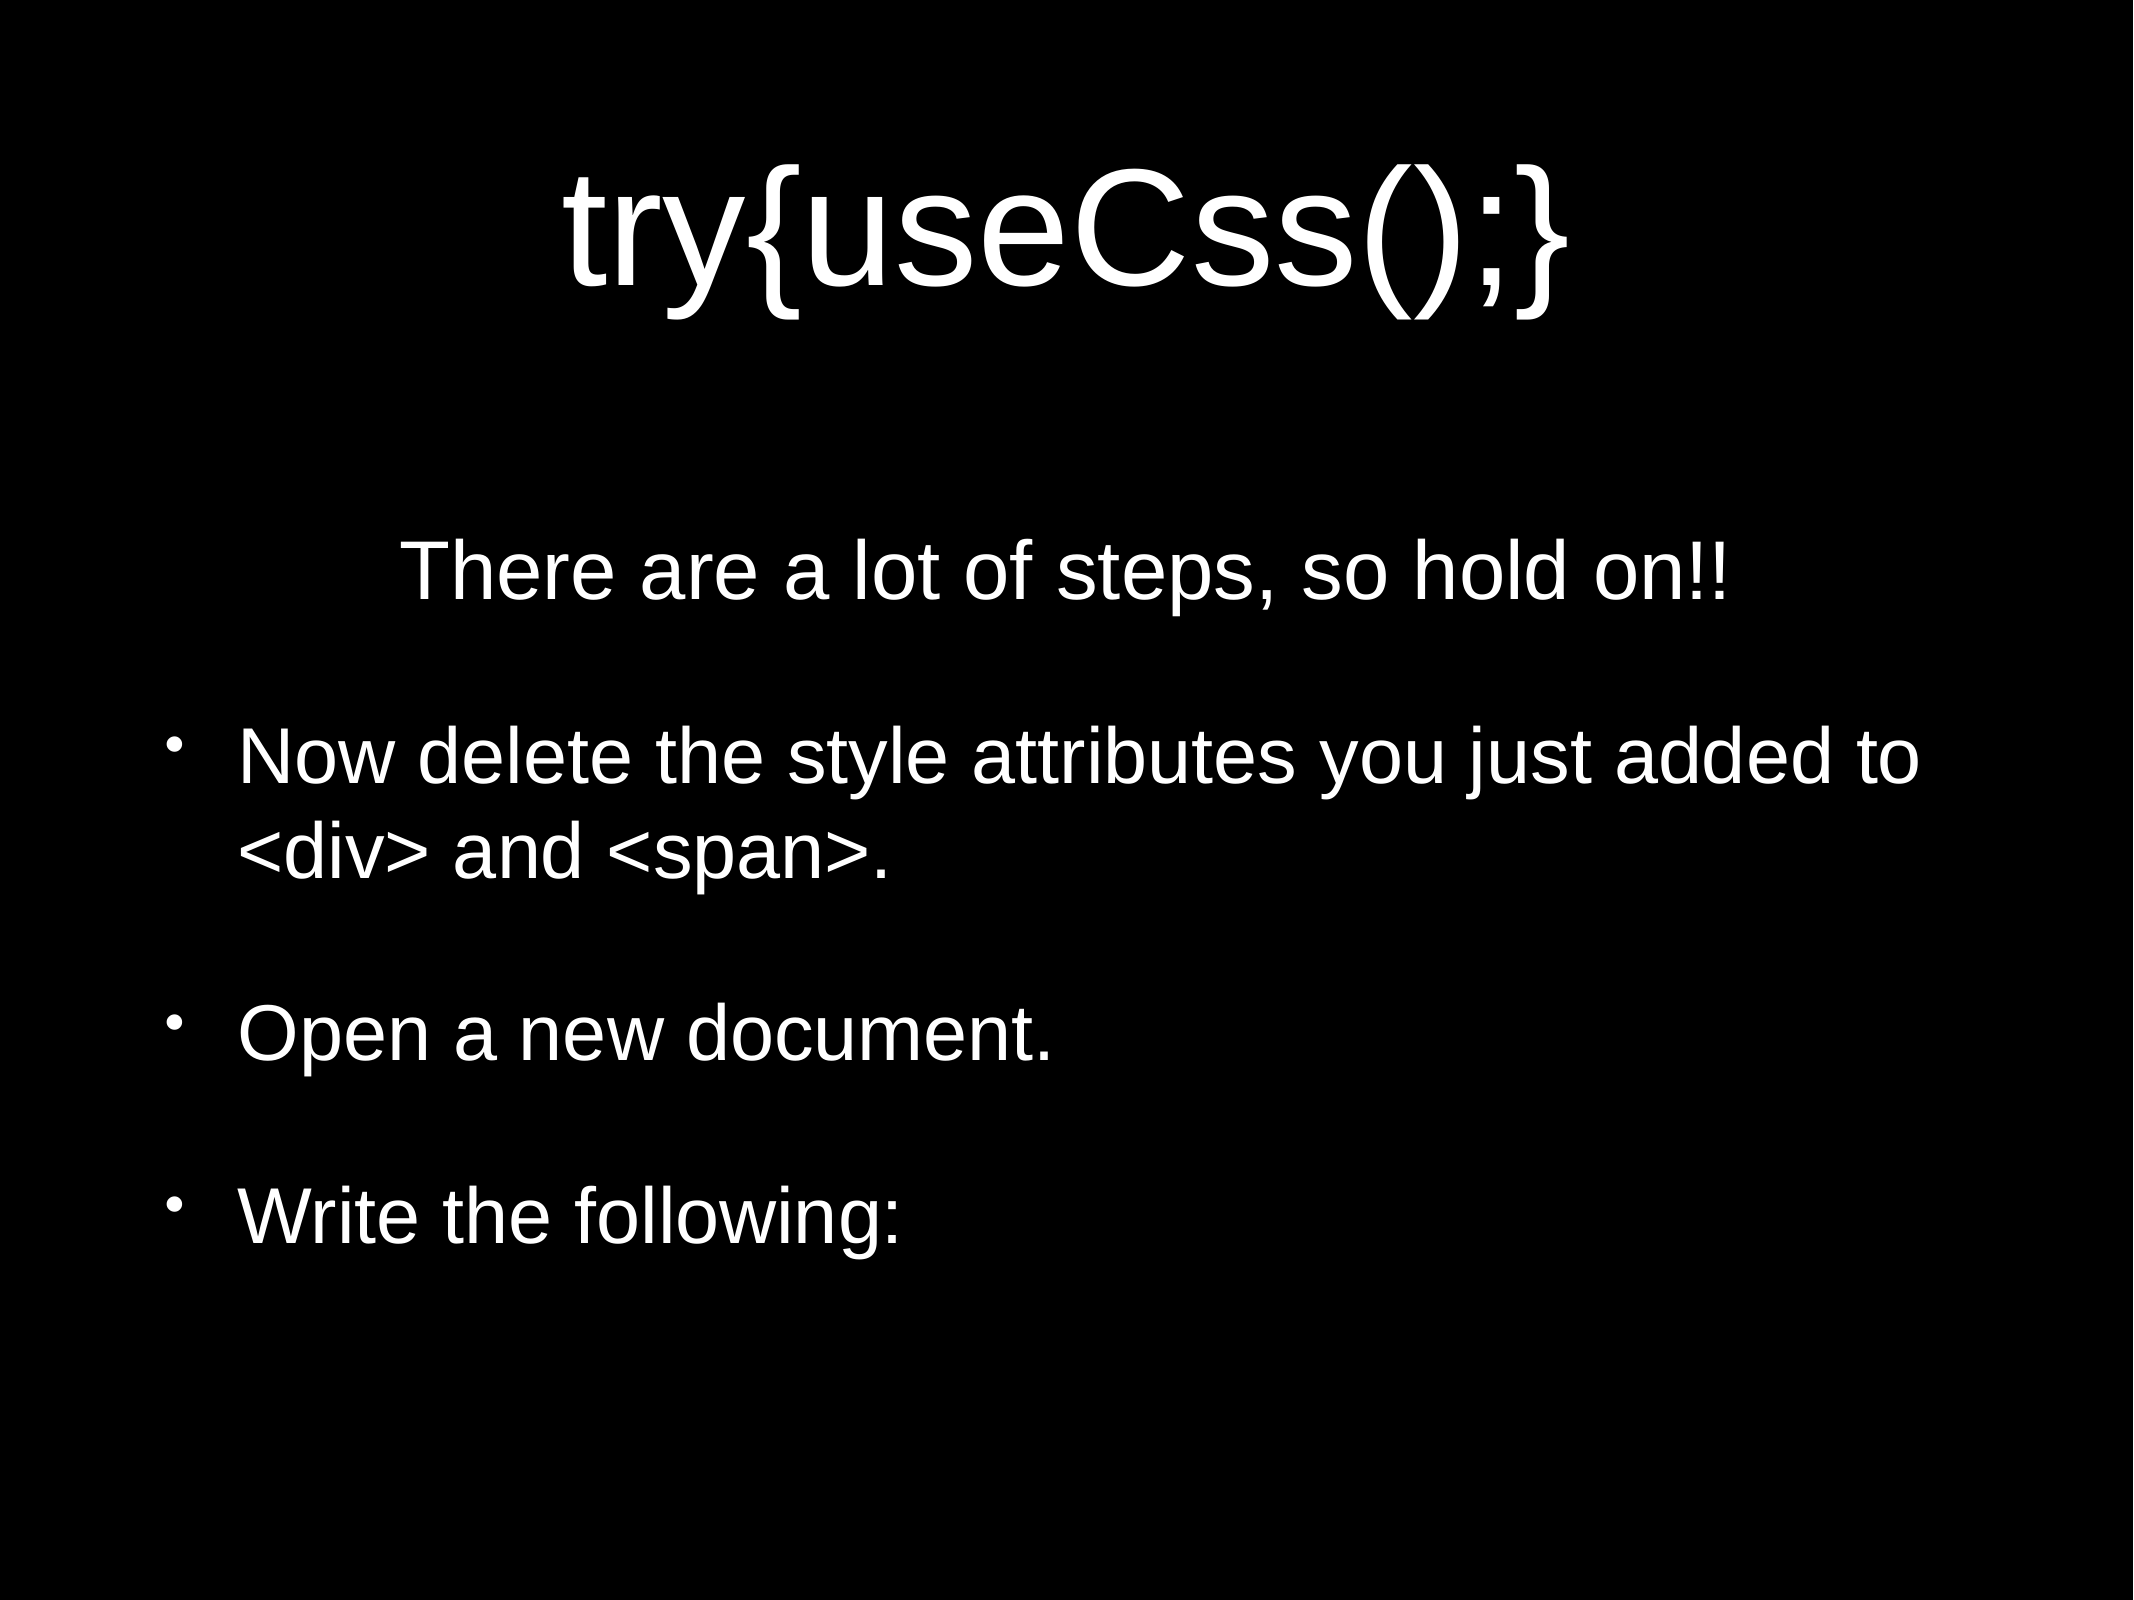

# try{useCss();}
There are a lot of steps, so hold on!!
Now delete the style attributes you just added to <div> and <span>.
Open a new document.
Write the following: